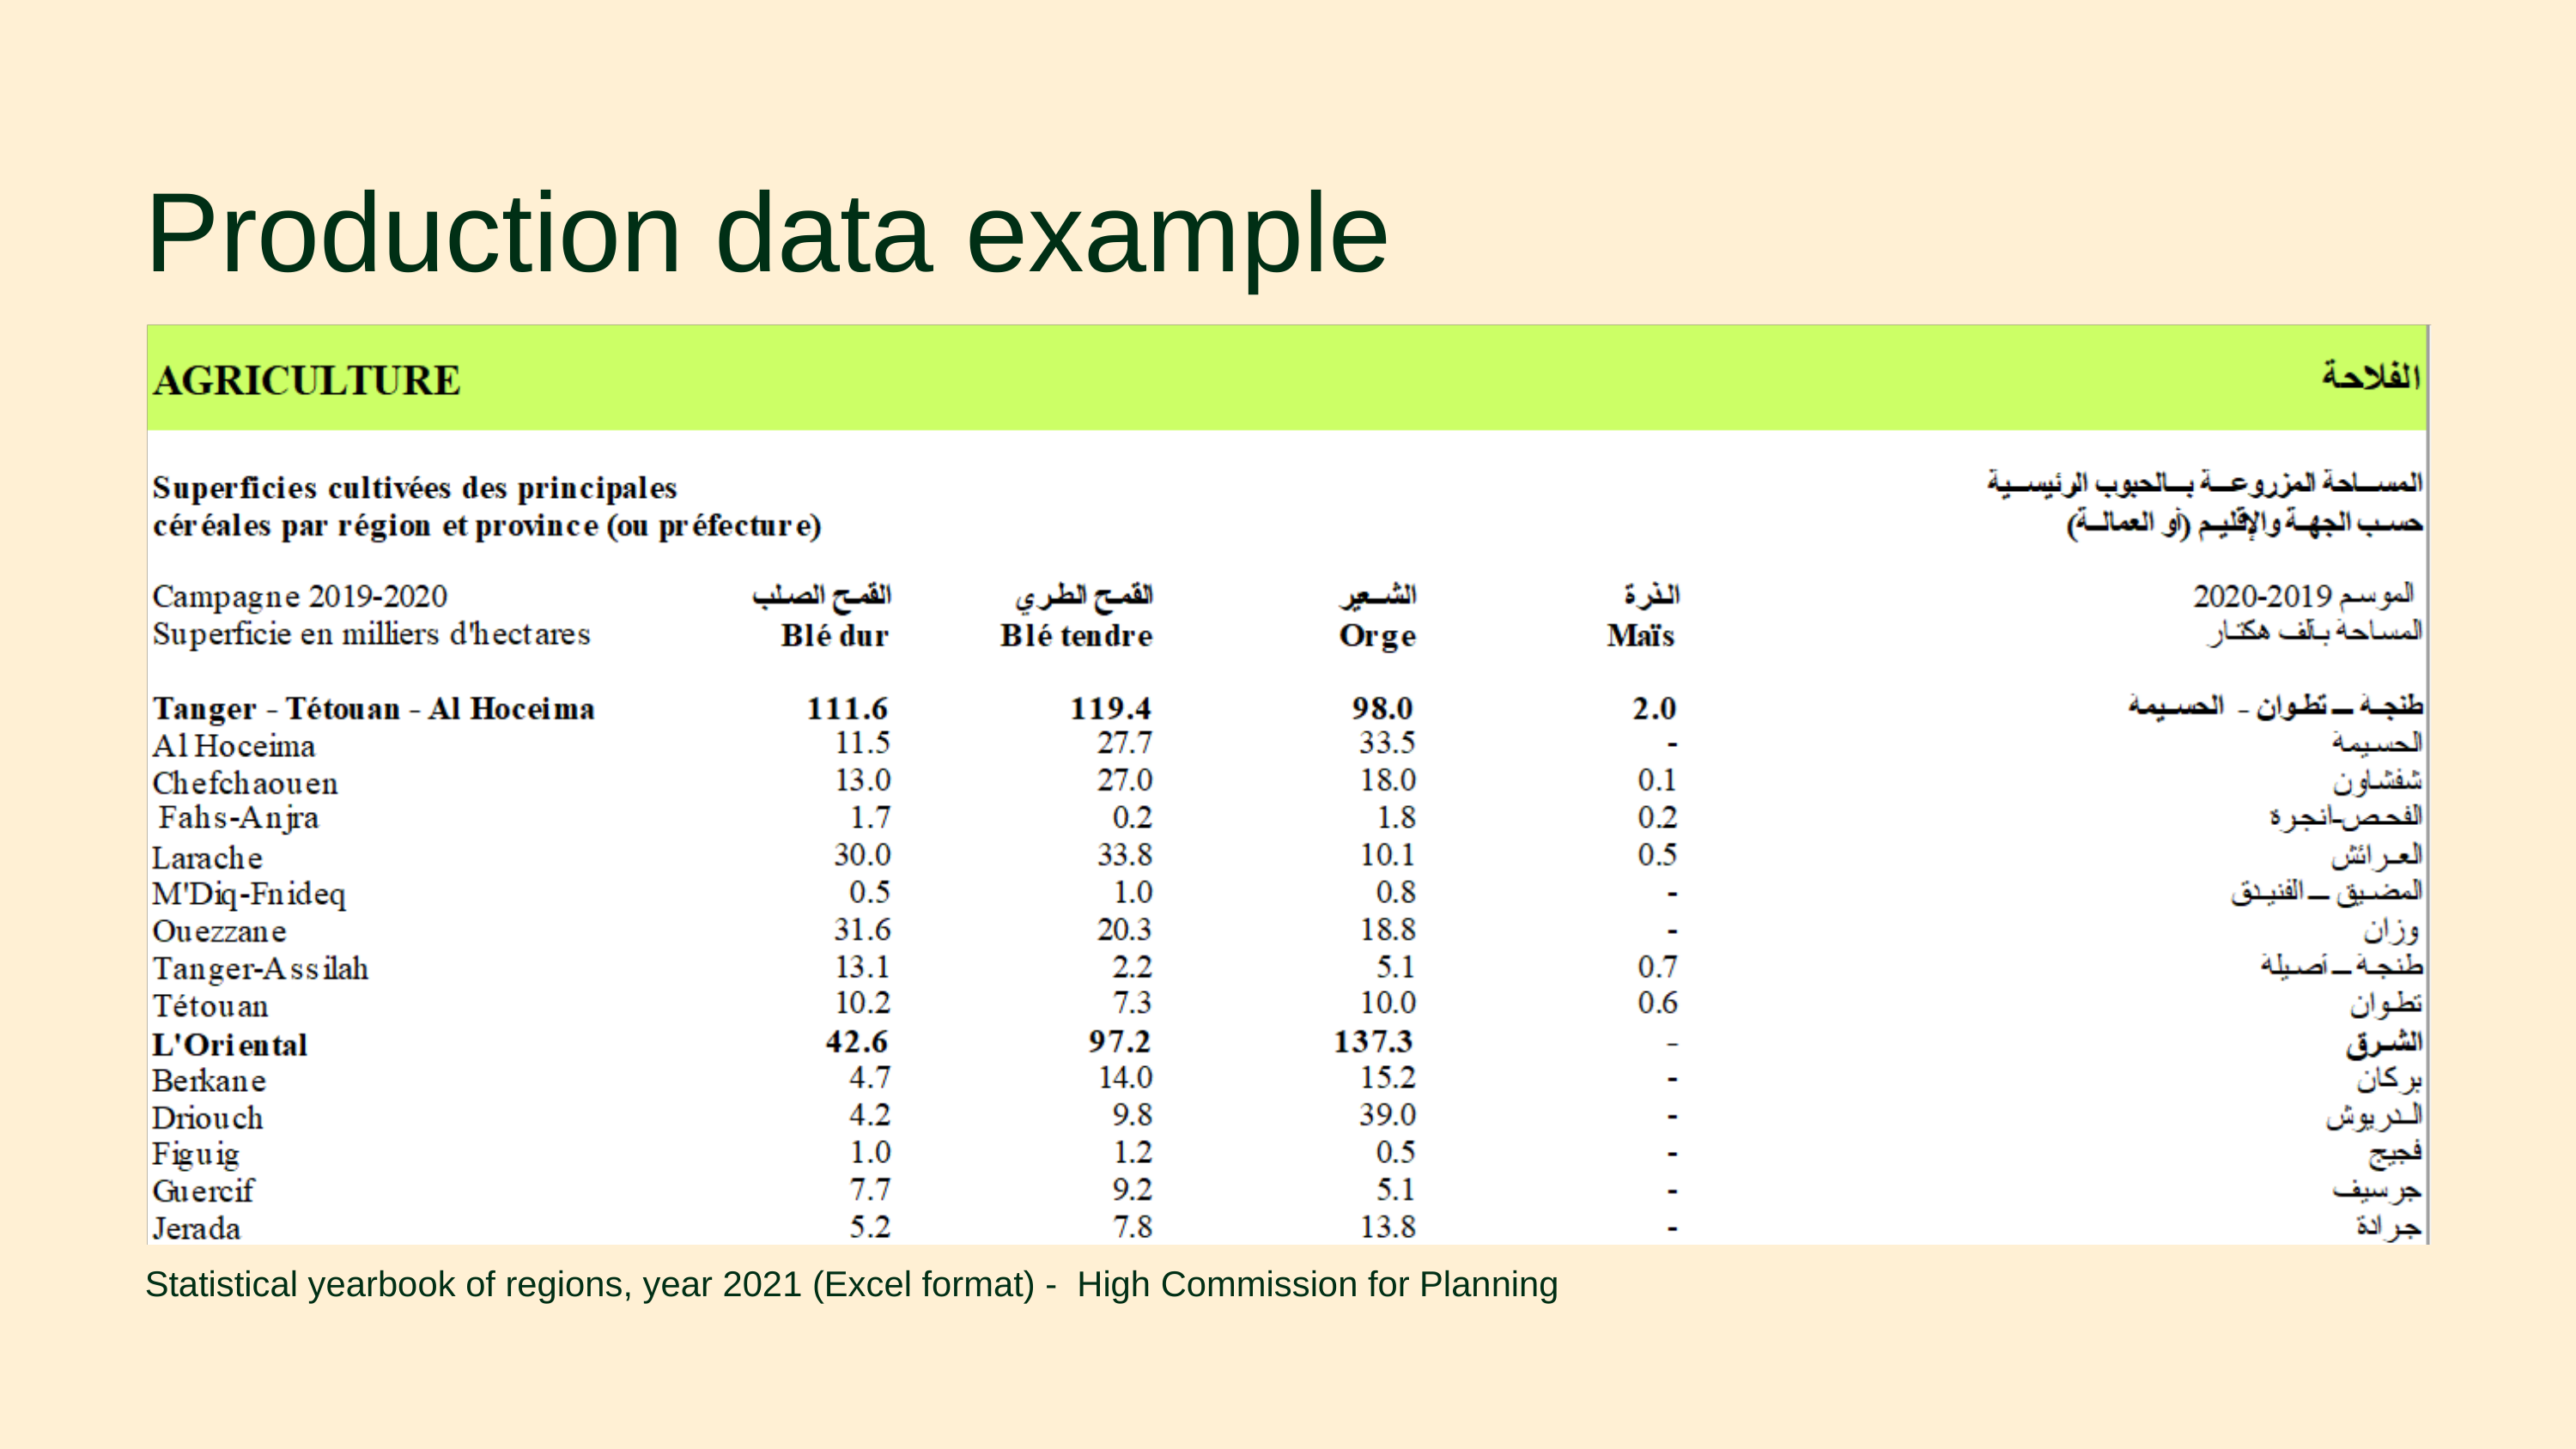

Production data example

Statistical yearbook of regions, year 2021 (Excel format) -  High Commission for Planning